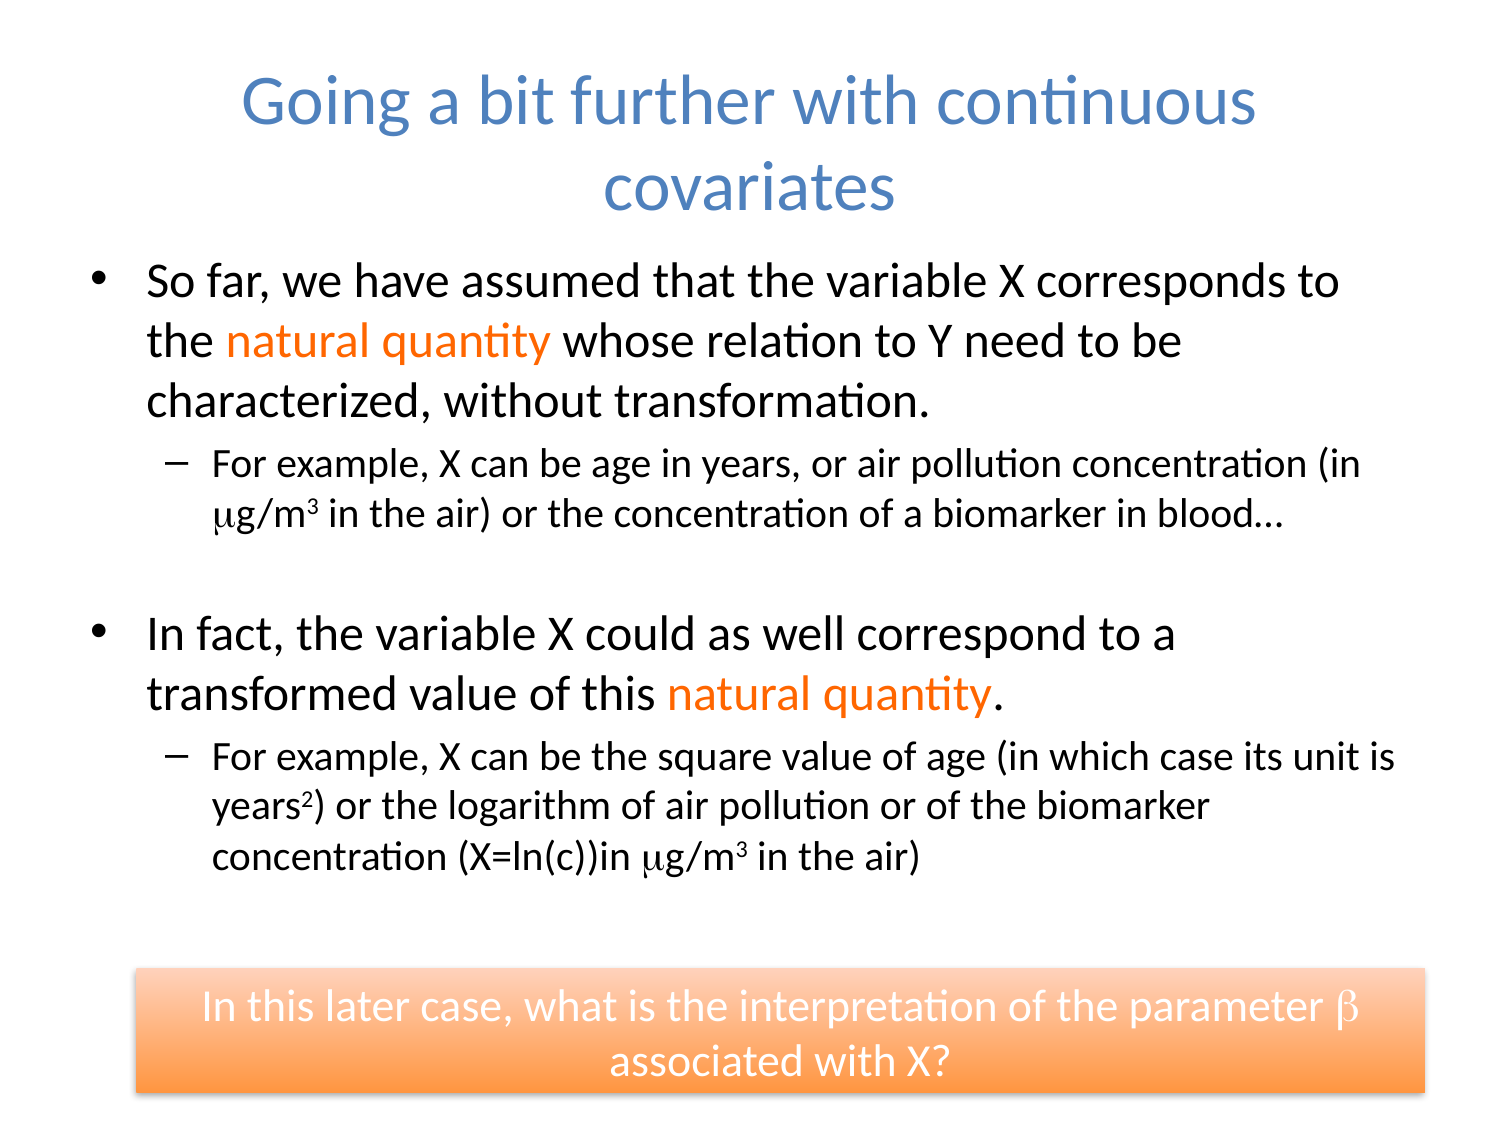

# Going a bit further with continuous covariates
So far, we have assumed that the variable X corresponds to the natural quantity whose relation to Y need to be characterized, without transformation.
For example, X can be age in years, or air pollution concentration (in μg/m3 in the air) or the concentration of a biomarker in blood…
In fact, the variable X could as well correspond to a transformed value of this natural quantity.
For example, X can be the square value of age (in which case its unit is years2) or the logarithm of air pollution or of the biomarker concentration (X=ln(c))in μg/m3 in the air)
In this later case, what is the interpretation of the parameter β associated with X?
19